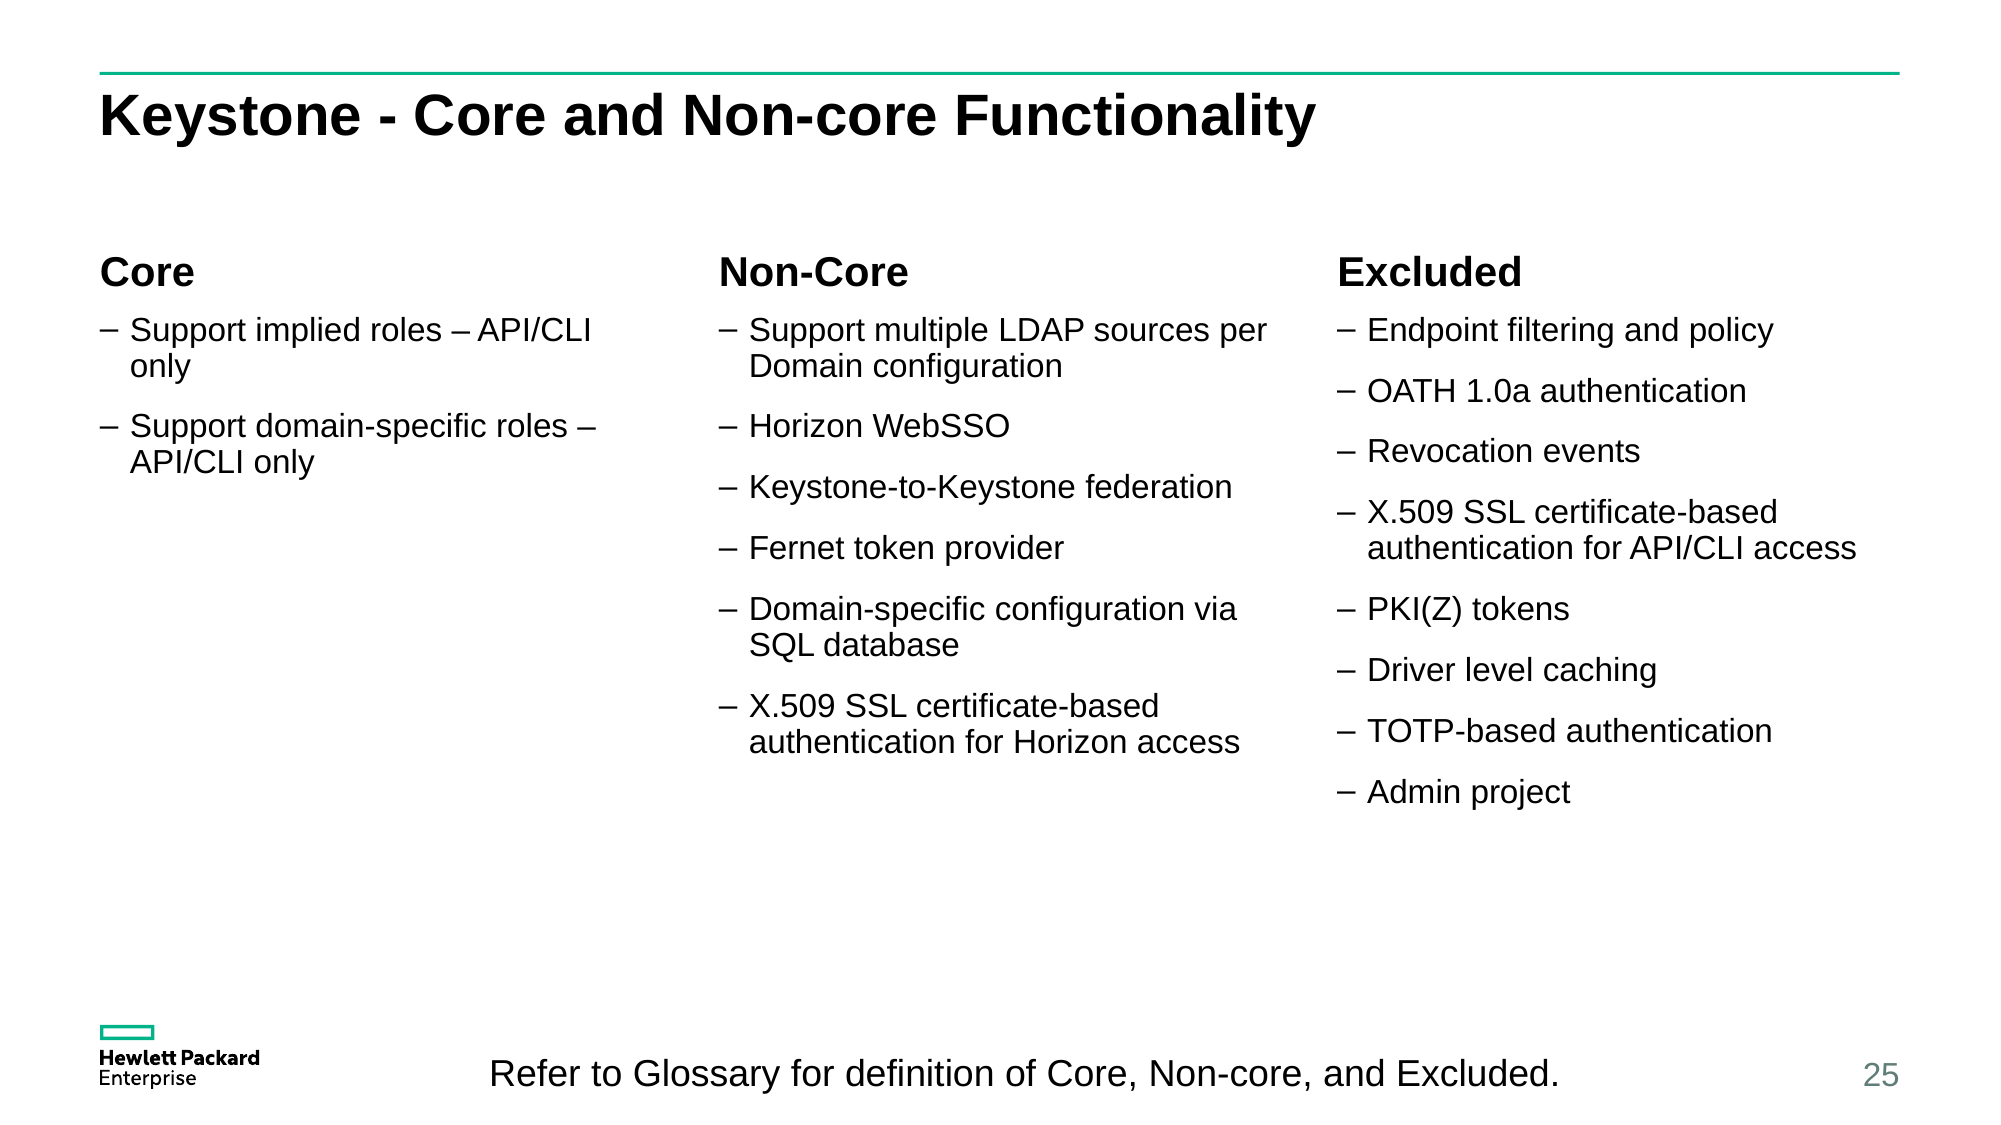

# Keystone - Core and Non-core Functionality
Core
Non-Core
Excluded
Support implied roles – API/CLI only
Support domain-specific roles – API/CLI only
Support multiple LDAP sources per Domain configuration
Horizon WebSSO
Keystone-to-Keystone federation
Fernet token provider
Domain-specific configuration via SQL database
X.509 SSL certificate-based authentication for Horizon access

Endpoint filtering and policy
OATH 1.0a authentication
Revocation events
X.509 SSL certificate-based authentication for API/CLI access
PKI(Z) tokens
Driver level caching
TOTP-based authentication
Admin project

Refer to Glossary for definition of Core, Non-core, and Excluded.
25